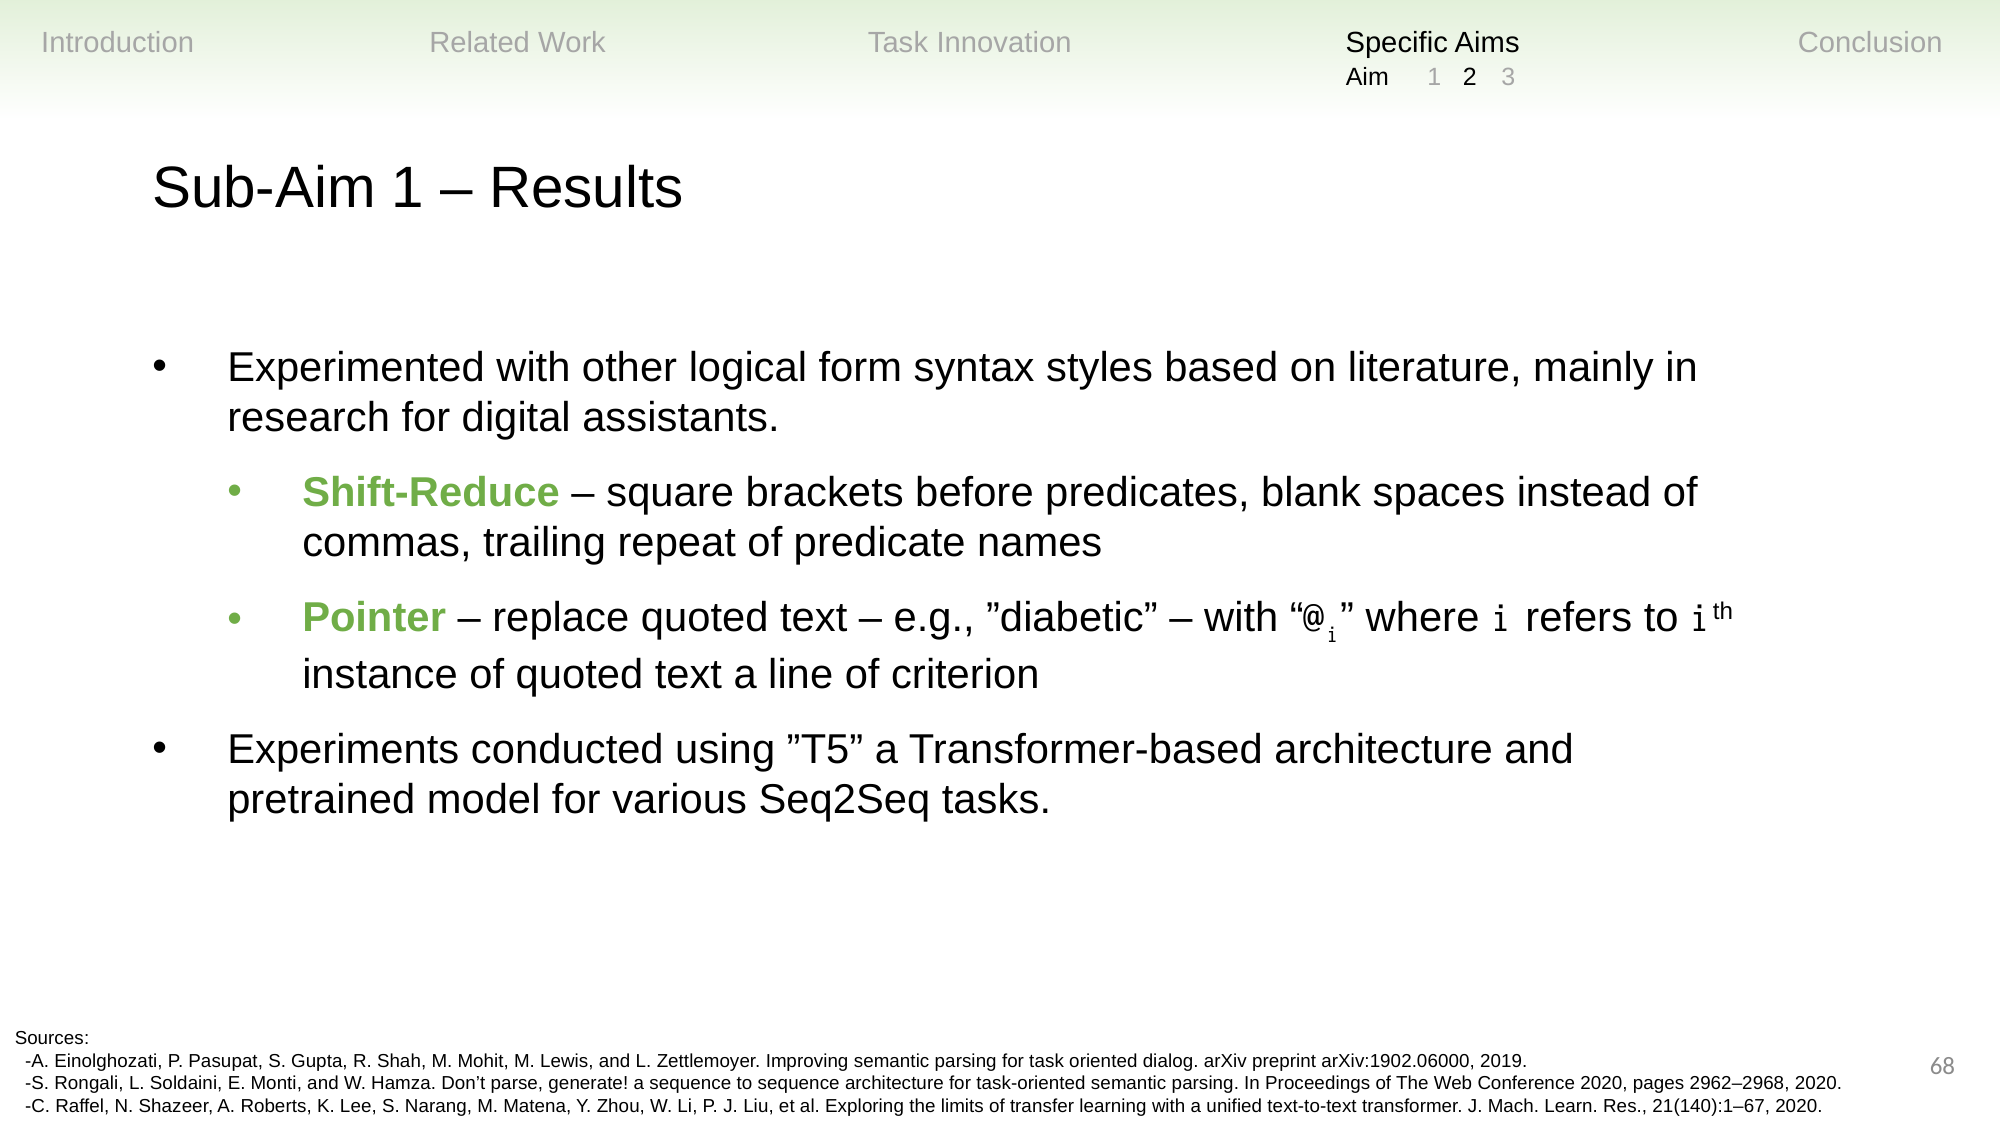

Related Work
Task Innovation
Specific Aims
Introduction
Conclusion
2
3
1
Aim
Sub-Aim 1 – Results
Experimented with other logical form syntax styles based on literature, mainly in research for digital assistants.
Shift-Reduce – square brackets before predicates, blank spaces instead of commas, trailing repeat of predicate names
Pointer – replace quoted text – e.g., ”diabetic” – with “@i” where i refers to ith instance of quoted text a line of criterion
Experiments conducted using ”T5” a Transformer-based architecture and pretrained model for various Seq2Seq tasks.
Sources:
  -A. Einolghozati, P. Pasupat, S. Gupta, R. Shah, M. Mohit, M. Lewis, and L. Zettlemoyer. Improving semantic parsing for task oriented dialog. arXiv preprint arXiv:1902.06000, 2019.
  -S. Rongali, L. Soldaini, E. Monti, and W. Hamza. Don’t parse, generate! a sequence to sequence architecture for task-oriented semantic parsing. In Proceedings of The Web Conference 2020, pages 2962–2968, 2020.
  -C. Raffel, N. Shazeer, A. Roberts, K. Lee, S. Narang, M. Matena, Y. Zhou, W. Li, P. J. Liu, et al. Exploring the limits of transfer learning with a unified text-to-text transformer. J. Mach. Learn. Res., 21(140):1–67, 2020.
68